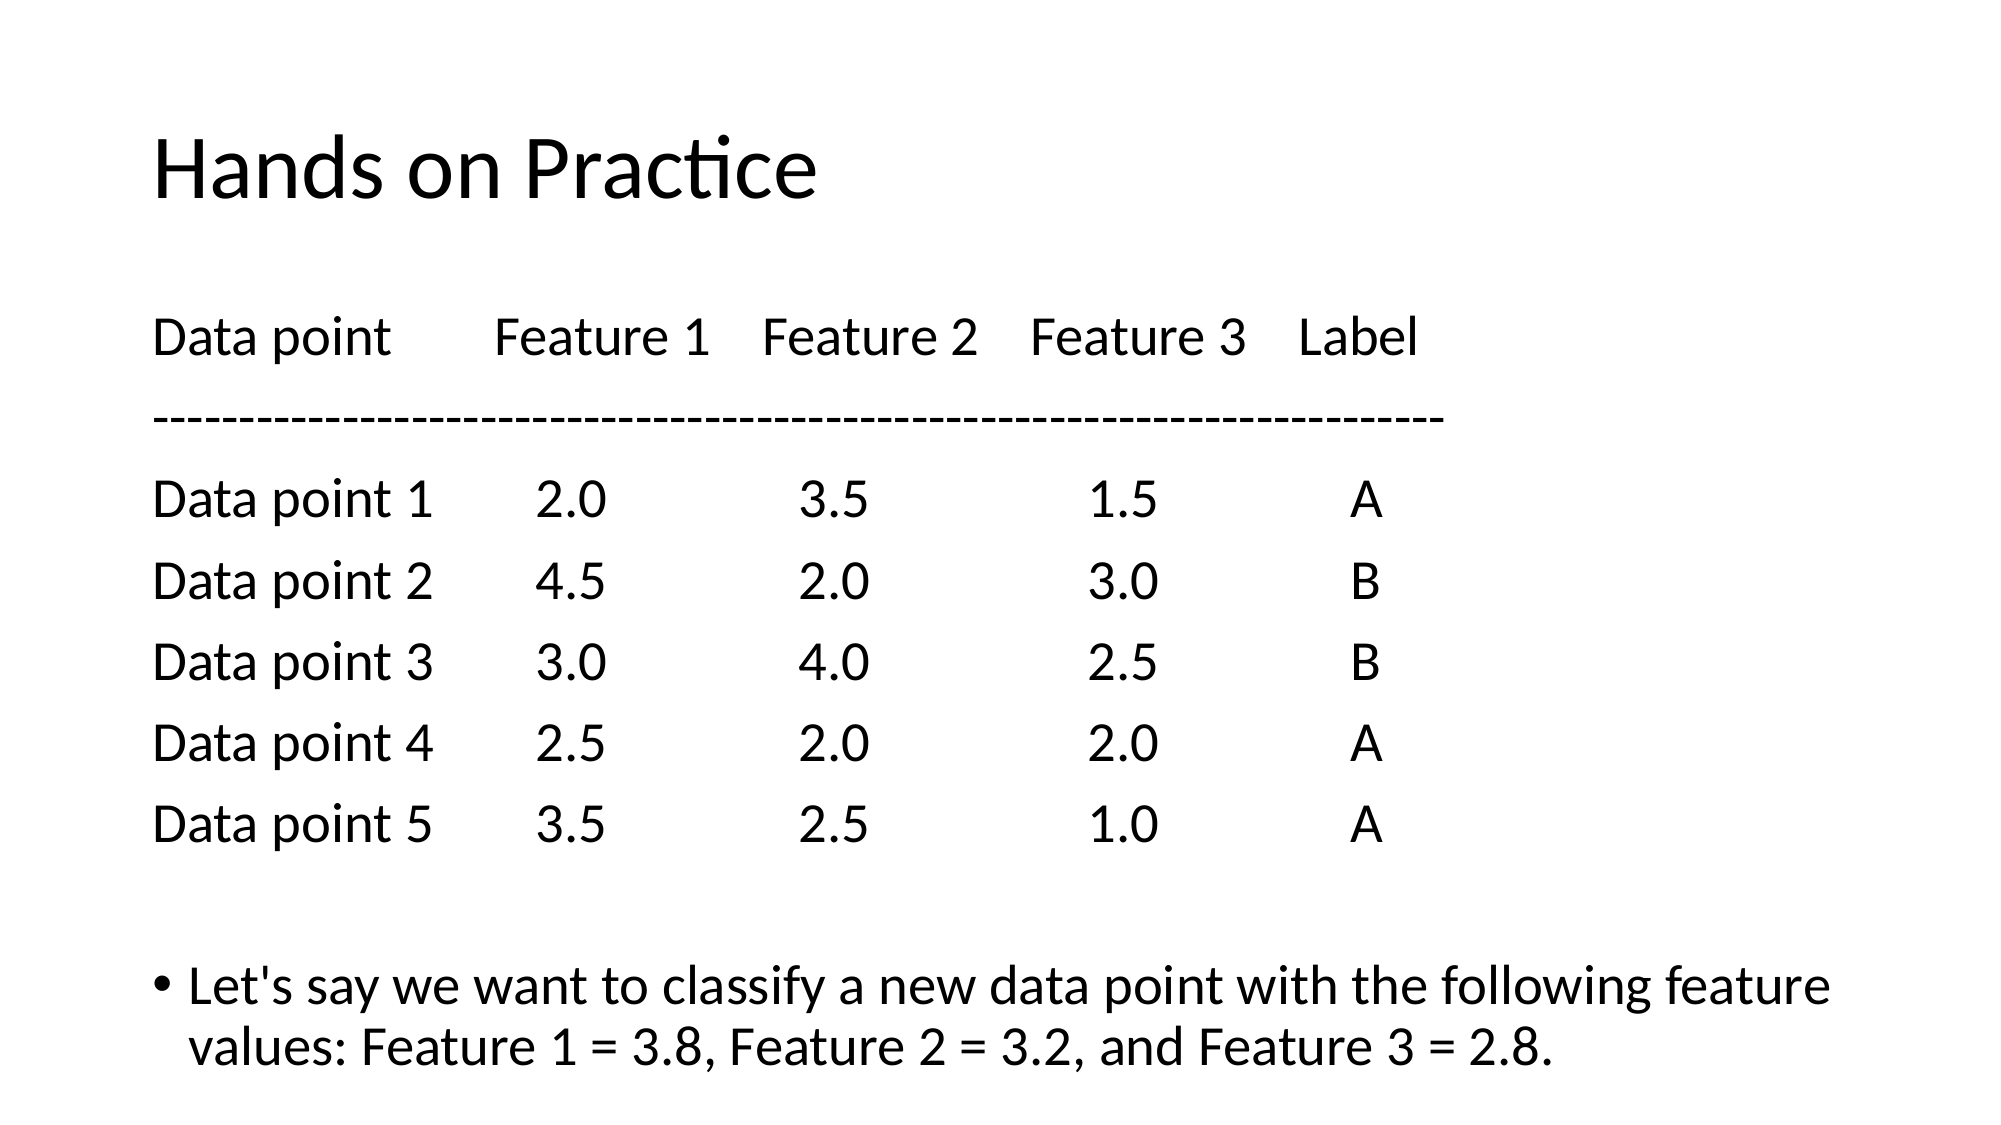

# Hands on Practice
Data point        Feature 1    Feature 2    Feature 3    Label
---------------------------------------------------------------------------
Data point 1        2.0               3.5                 1.5               A
Data point 2        4.5               2.0                 3.0               B
Data point 3        3.0               4.0                 2.5               B
Data point 4        2.5               2.0                 2.0               A
Data point 5        3.5               2.5                 1.0               A

Let's say we want to classify a new data point with the following feature values: Feature 1 = 3.8, Feature 2 = 3.2, and Feature 3 = 2.8.